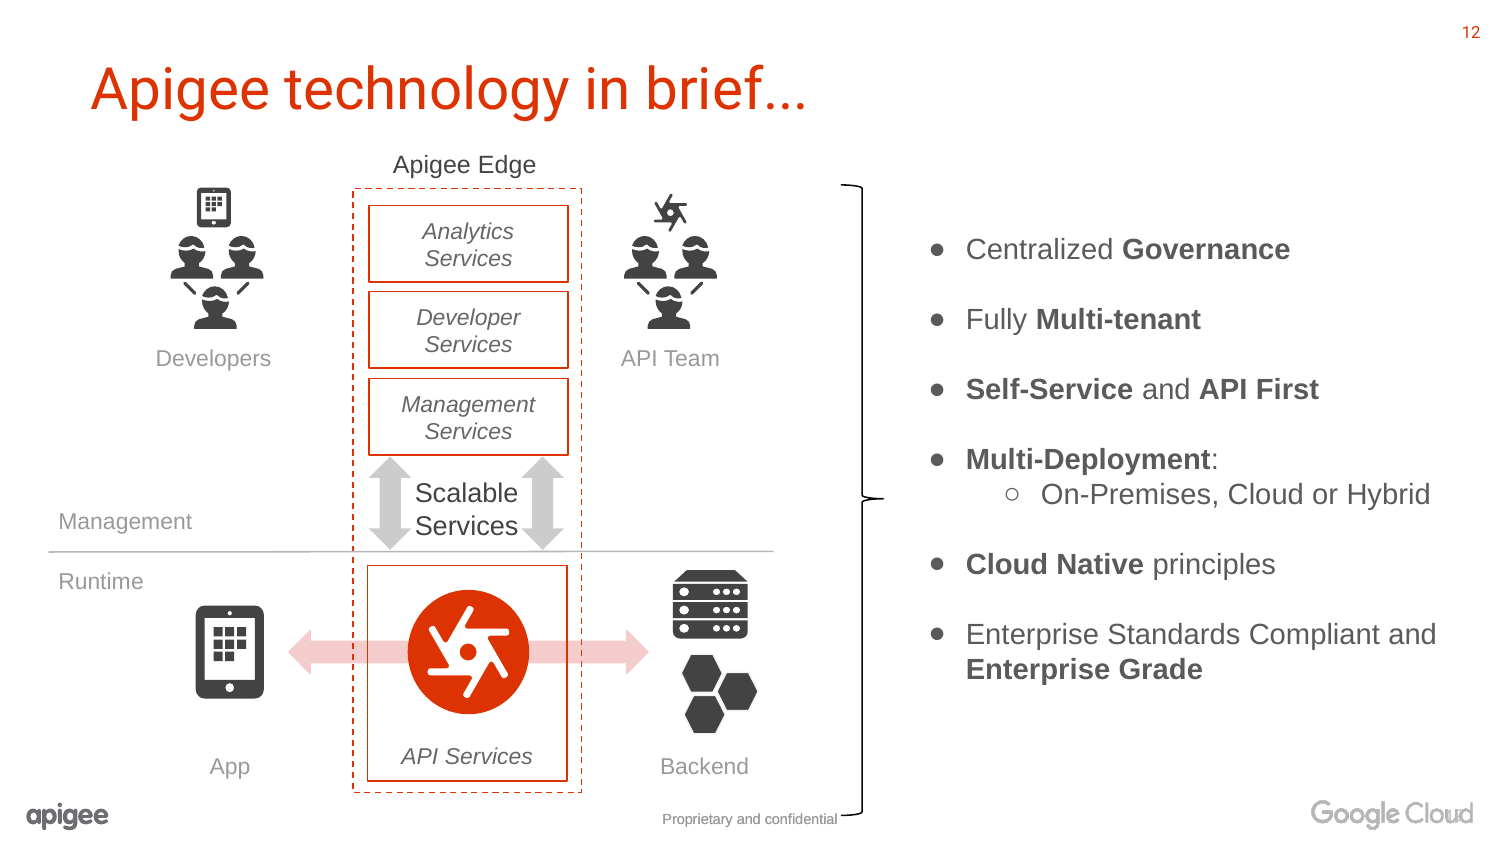

# Apigee technology in brief...
Apigee Edge

Analytics Services
Centralized Governance

Fully Multi-tenant

Self-Service and API First

Multi-Deployment:
On-Premises, Cloud or Hybrid

Cloud Native principles

Enterprise Standards Compliant and Enterprise Grade

Developer Services
Developers
API Team
Management
Services
Scalable Services

Management
Runtime
API Services

App
Backend
12